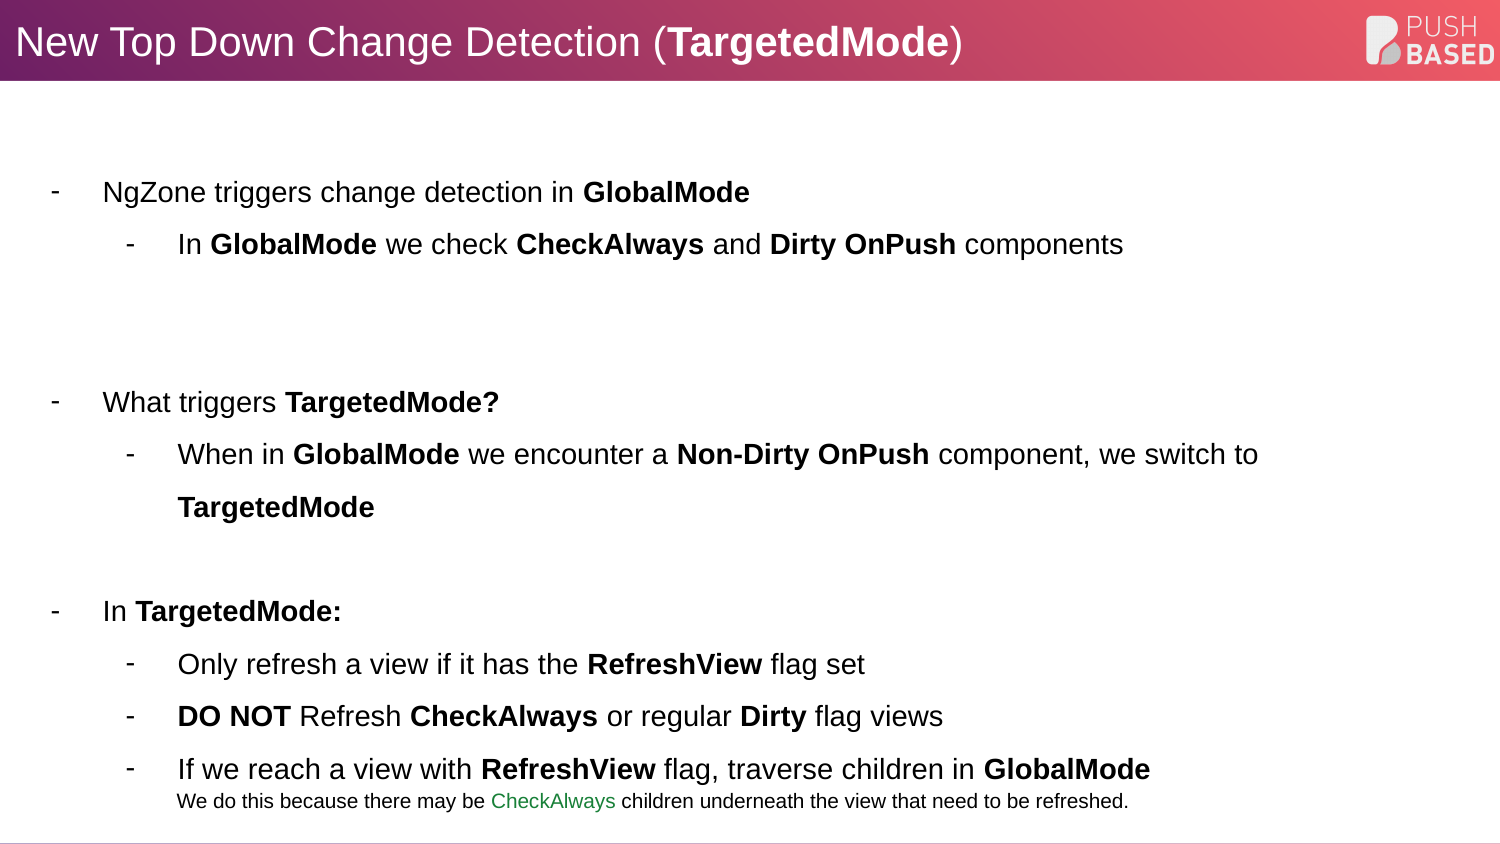

# New Top Down Change Detection (TargetedMode)
NgZone triggers change detection in GlobalMode
In GlobalMode we check CheckAlways and Dirty OnPush components

What triggers TargetedMode?
When in GlobalMode we encounter a Non-Dirty OnPush component, we switch to TargetedMode

In TargetedMode:
Only refresh a view if it has the RefreshView flag set
DO NOT Refresh CheckAlways or regular Dirty flag views
If we reach a view with RefreshView flag, traverse children in GlobalMode
We do this because there may be CheckAlways children underneath the view that need to be refreshed.